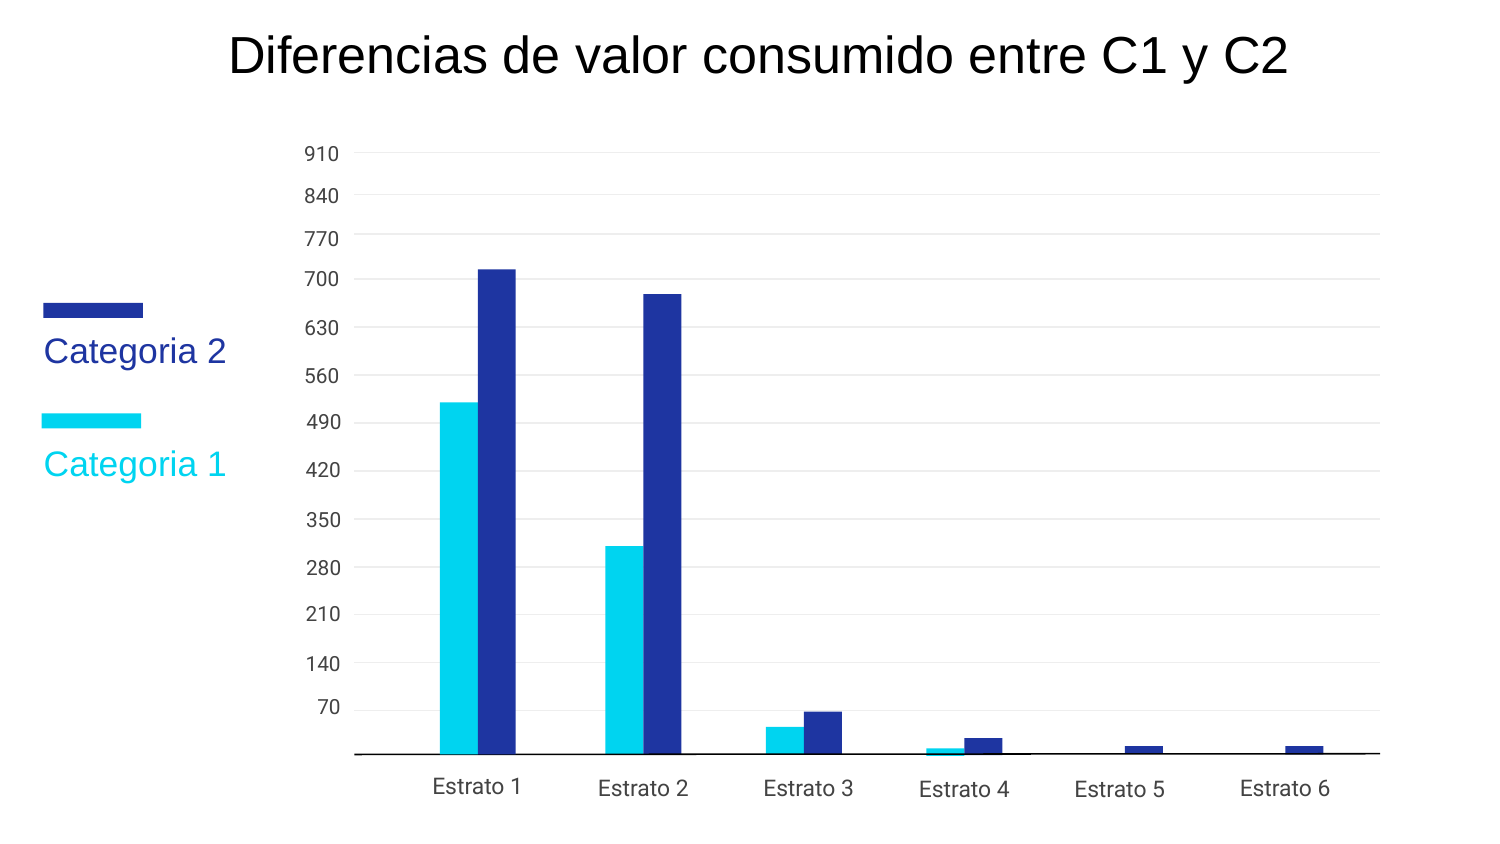

# Diferencias de valor consumido entre C1 y C2
910
840
770
700

Estrato 1

Categoria 2
630
560
490

Categoria 1
420
350
280
210
140
70

Estrato 2
Estrato 3
Estrato 6
Estrato 4
Estrato 5